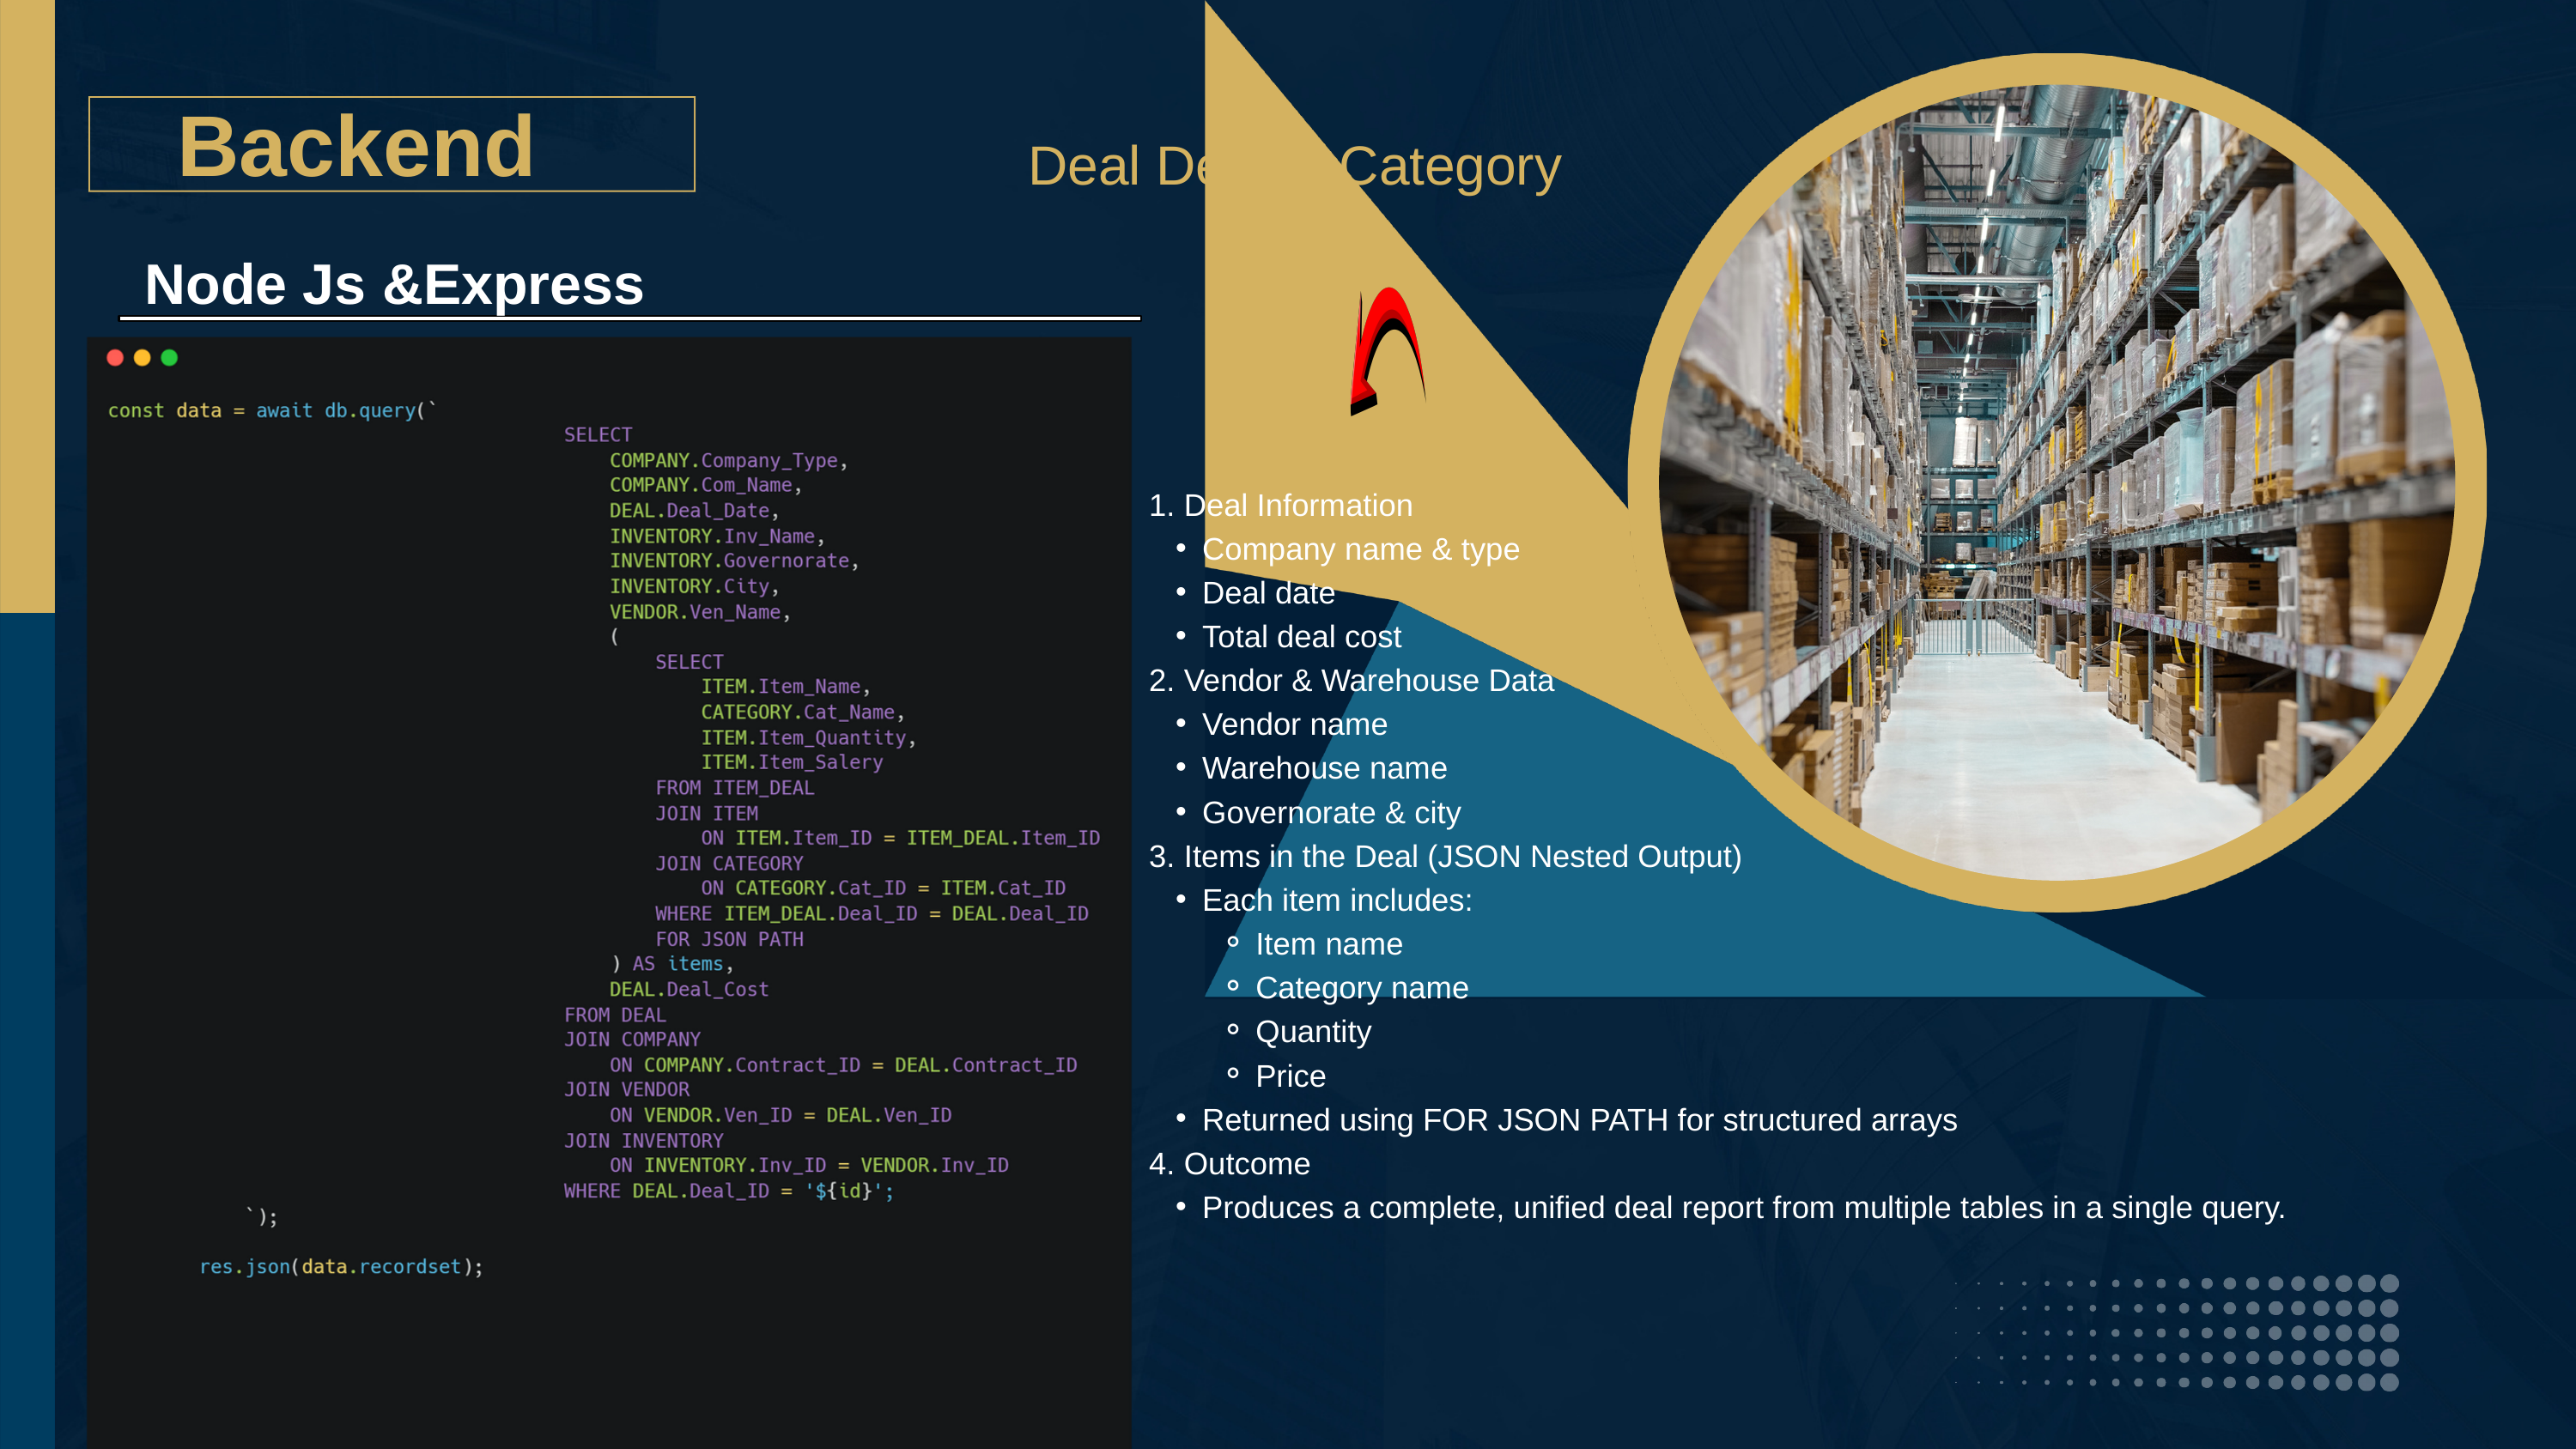

Backend

Deal Details Category
Node Js &Express

1. Deal Information
Company name & type
Deal date
Total deal cost
2. Vendor & Warehouse Data
Vendor name
Warehouse name
Governorate & city
3. Items in the Deal (JSON Nested Output)
Each item includes:
Item name
Category name
Quantity
Price
Returned using FOR JSON PATH for structured arrays
4. Outcome
Produces a complete, unified deal report from multiple tables in a single query.